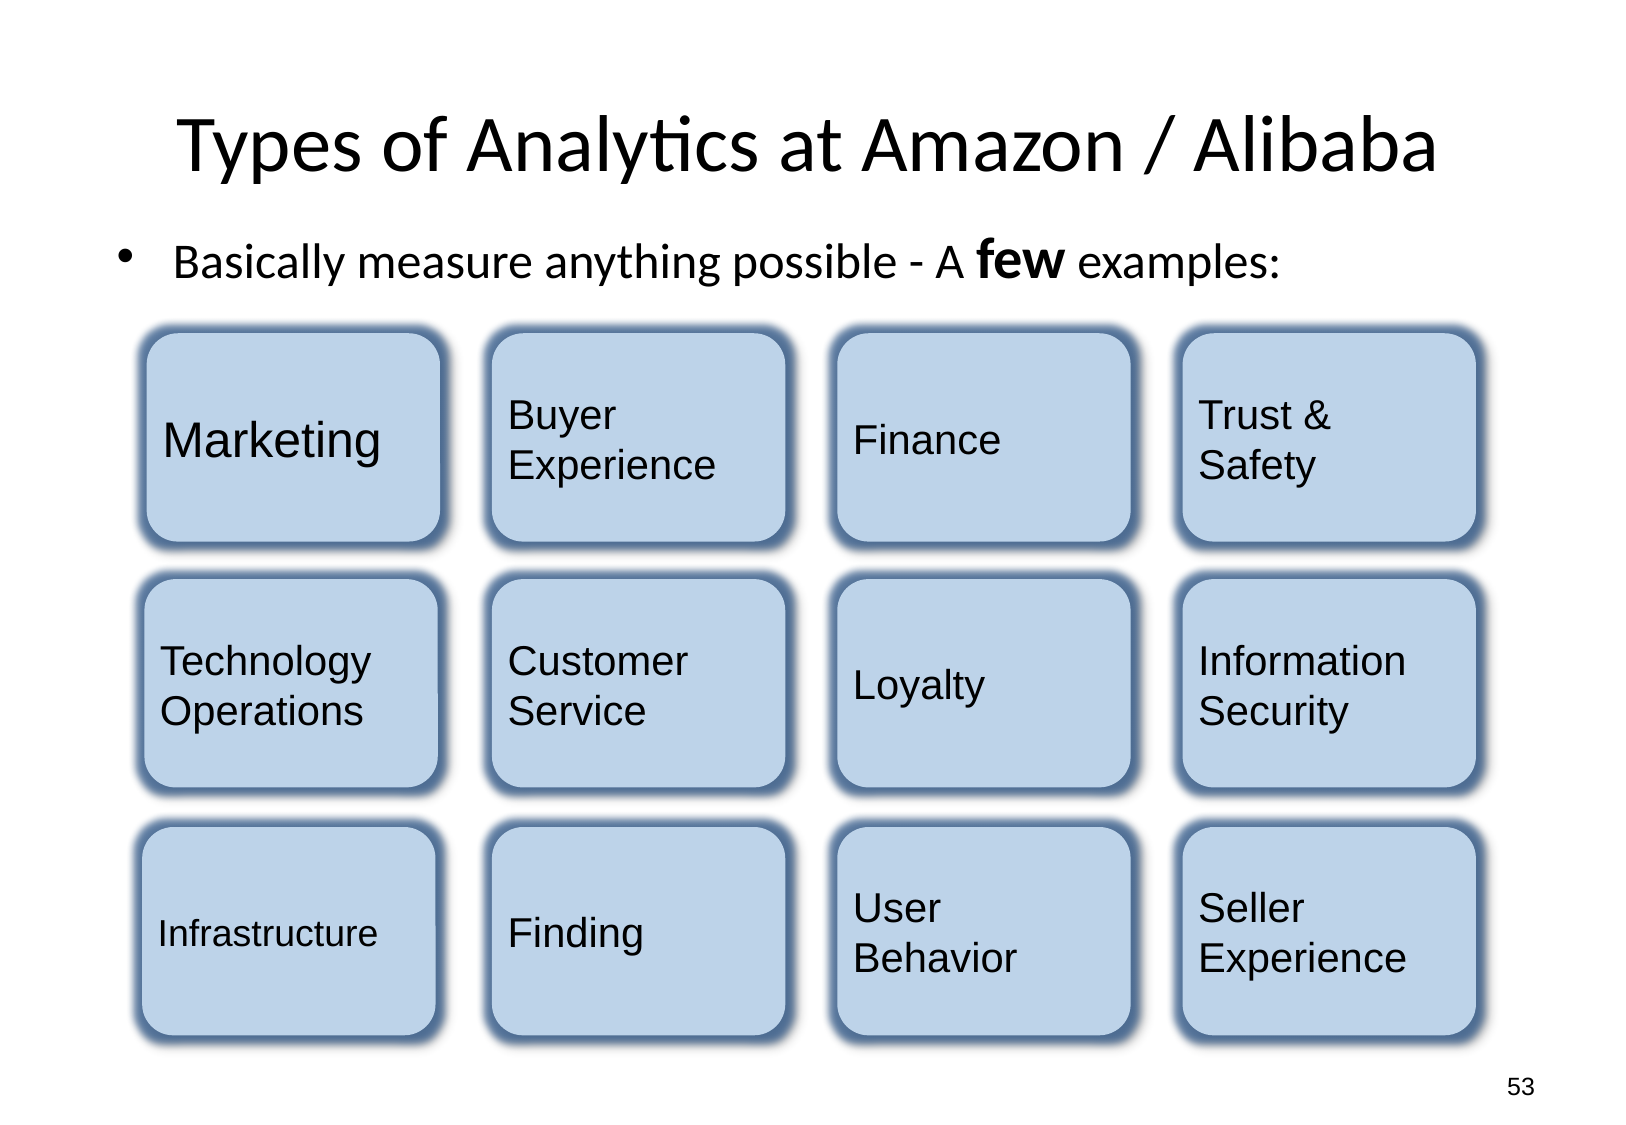

# Types of Analytics at Amazon / Alibaba
Basically measure anything possible - A few examples:
Marketing
Buyer Experience
Finance
Trust & Safety
Technology Operations
Customer Service
Loyalty
Information Security
Infrastructure
Finding
User Behavior
Seller Experience
53